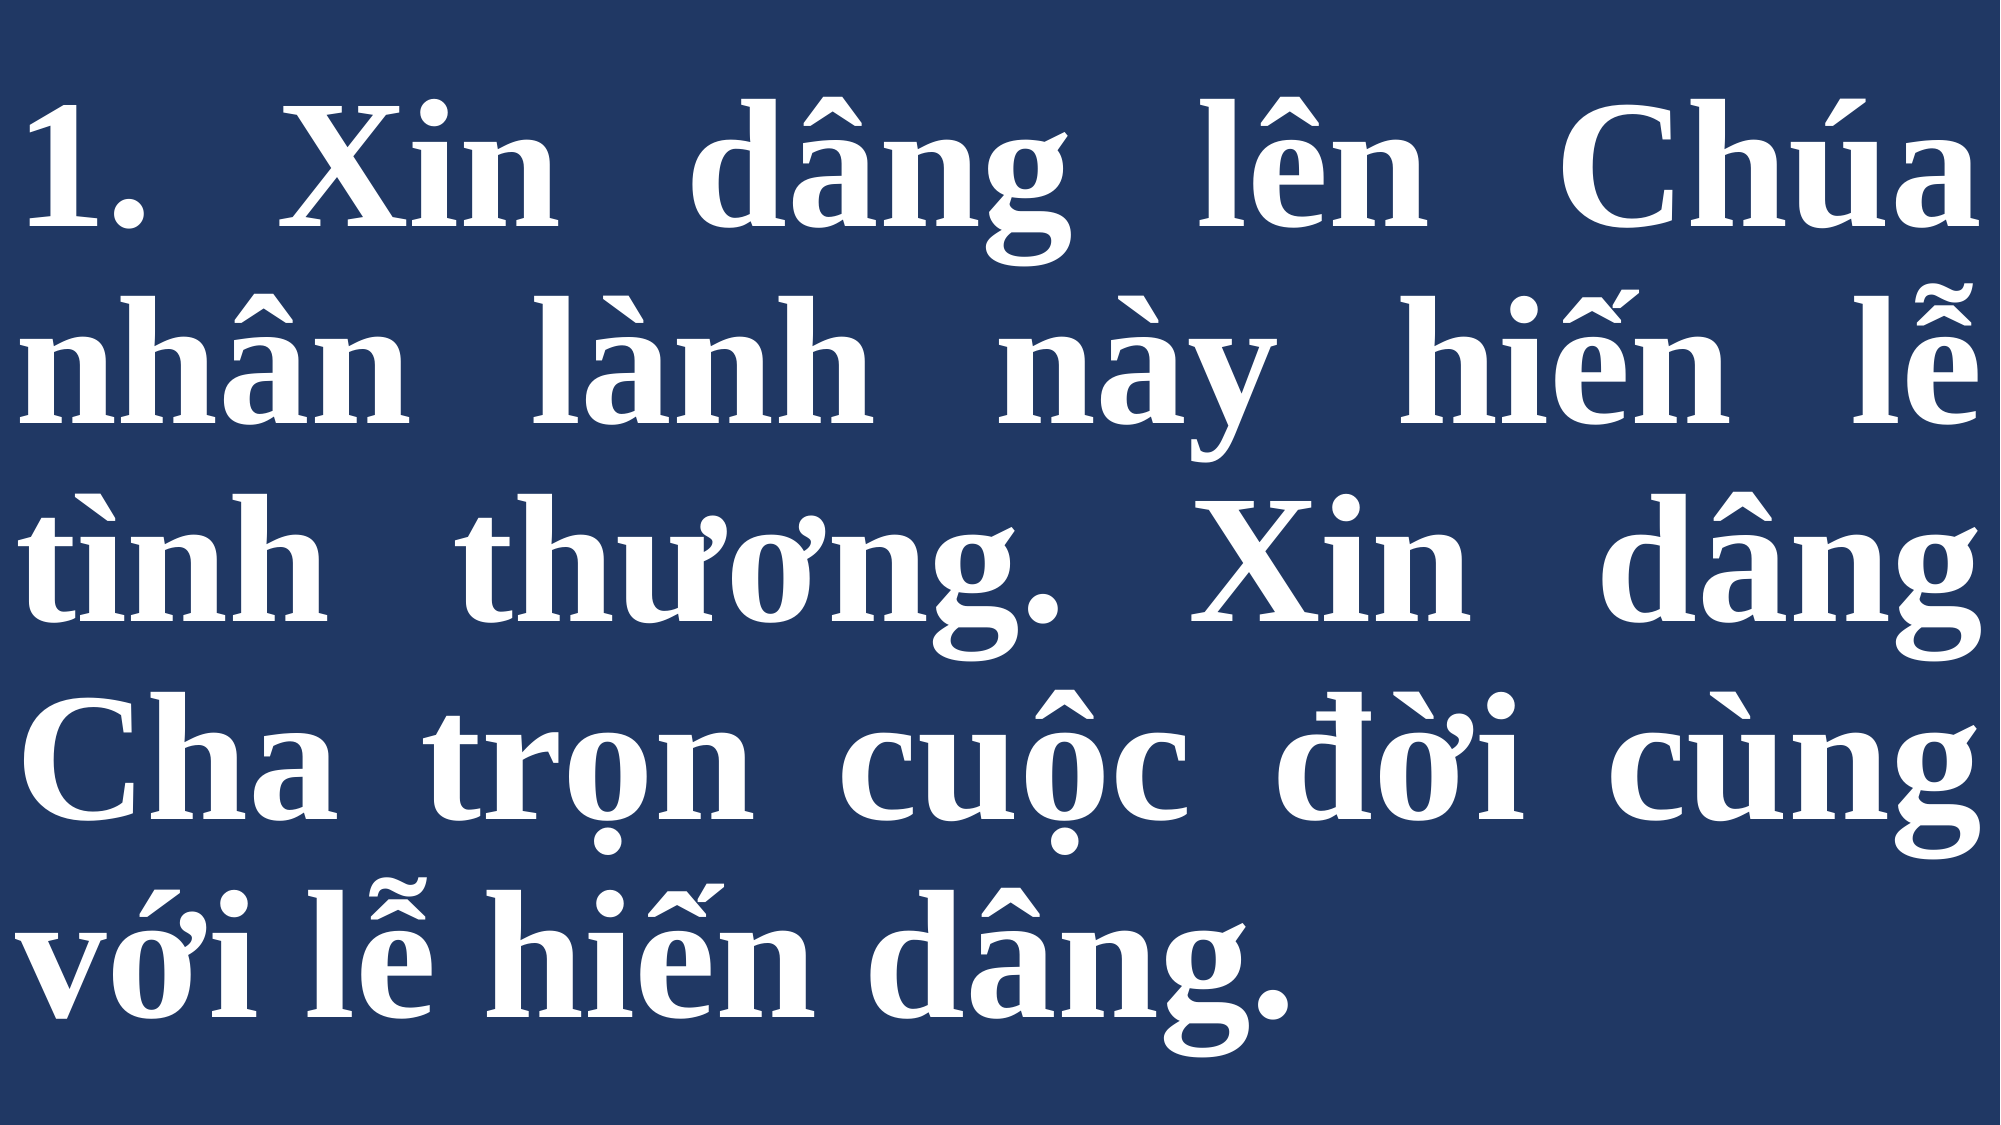

# 1. Xin dâng lên Chúa nhân lành này hiến lễ tình thương. Xin dâng Cha trọn cuộc đời cùng với lễ hiến dâng.